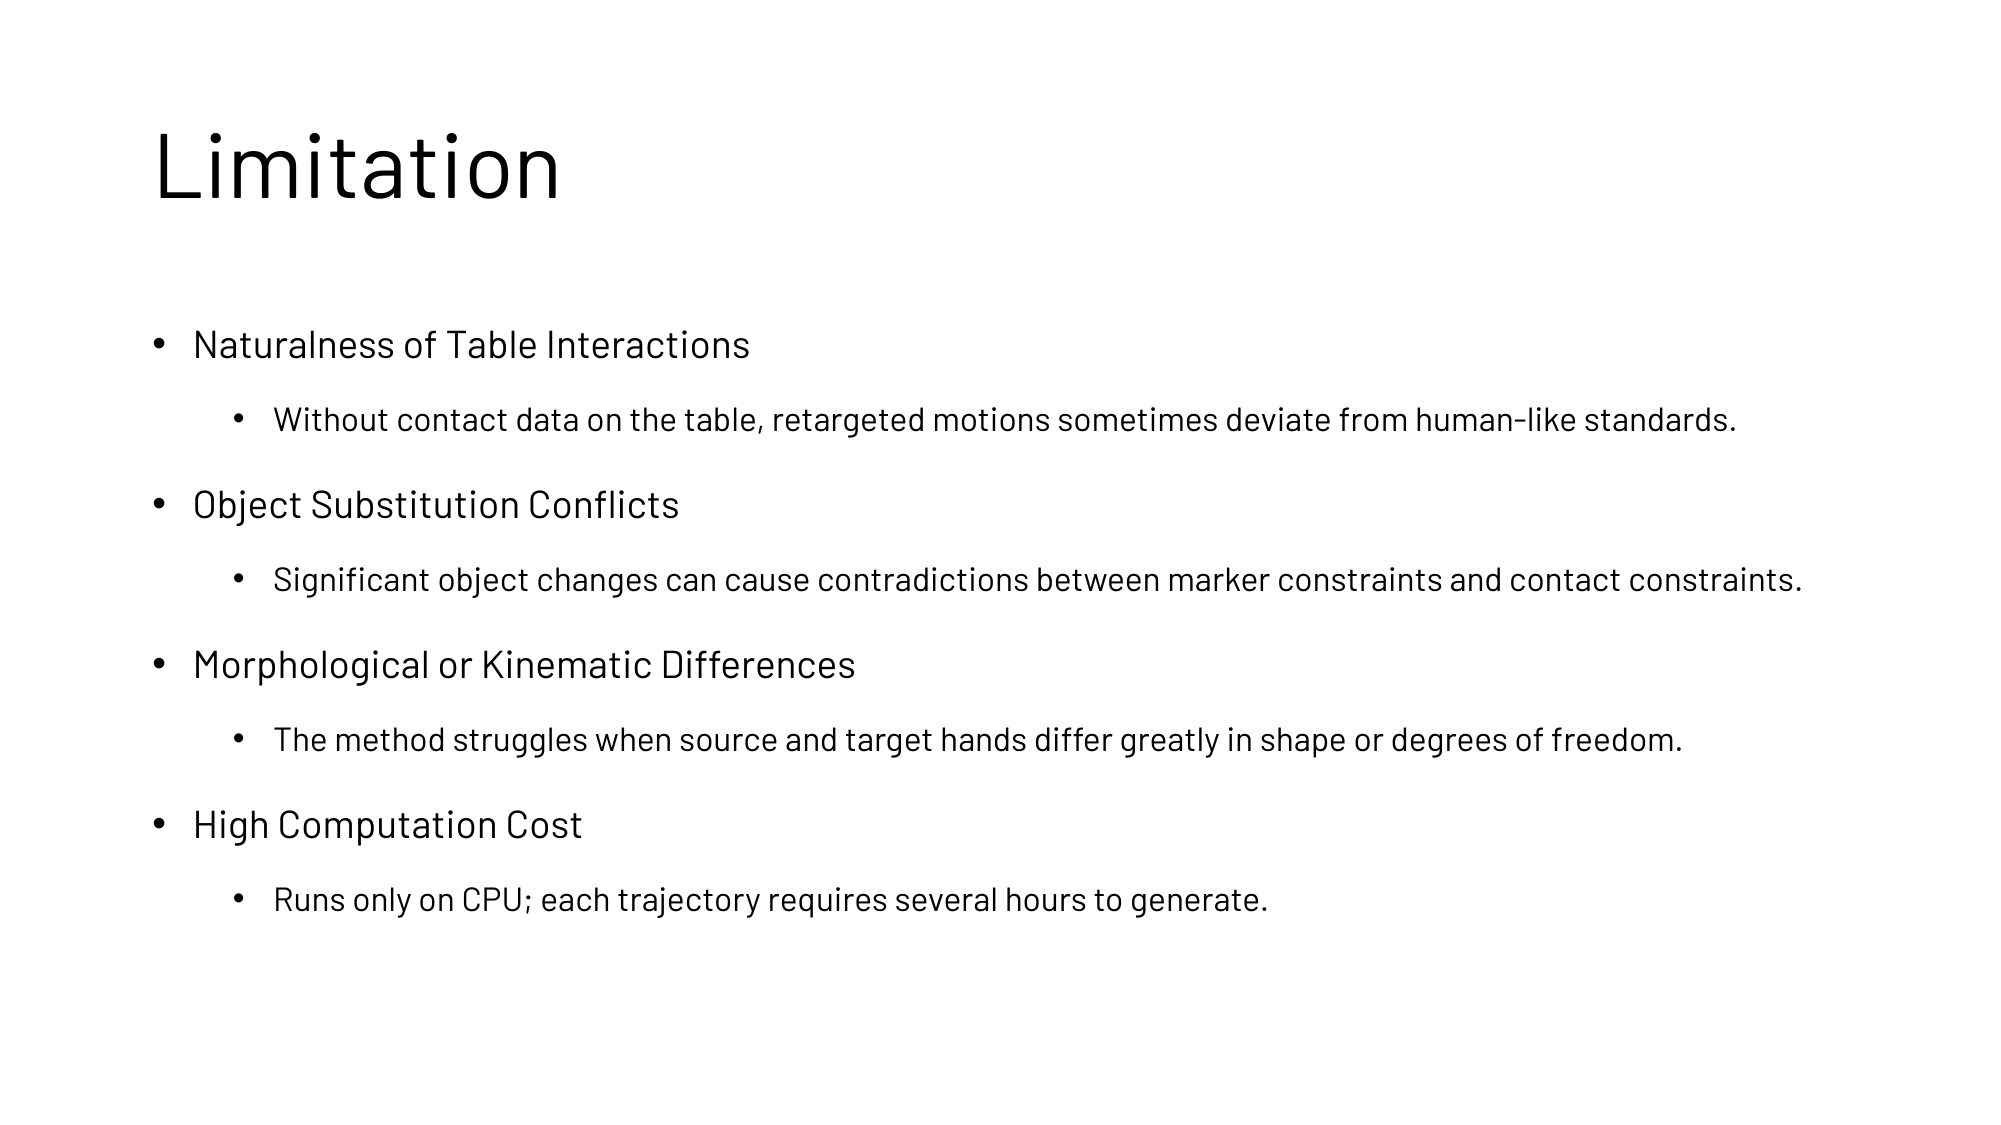

# Limitation

Naturalness of Table Interactions
Without contact data on the table, retargeted motions sometimes deviate from human-like standards.
Object Substitution Conflicts
Significant object changes can cause contradictions between marker constraints and contact constraints.
Morphological or Kinematic Differences
The method struggles when source and target hands differ greatly in shape or degrees of freedom.
High Computation Cost
Runs only on CPU; each trajectory requires several hours to generate.